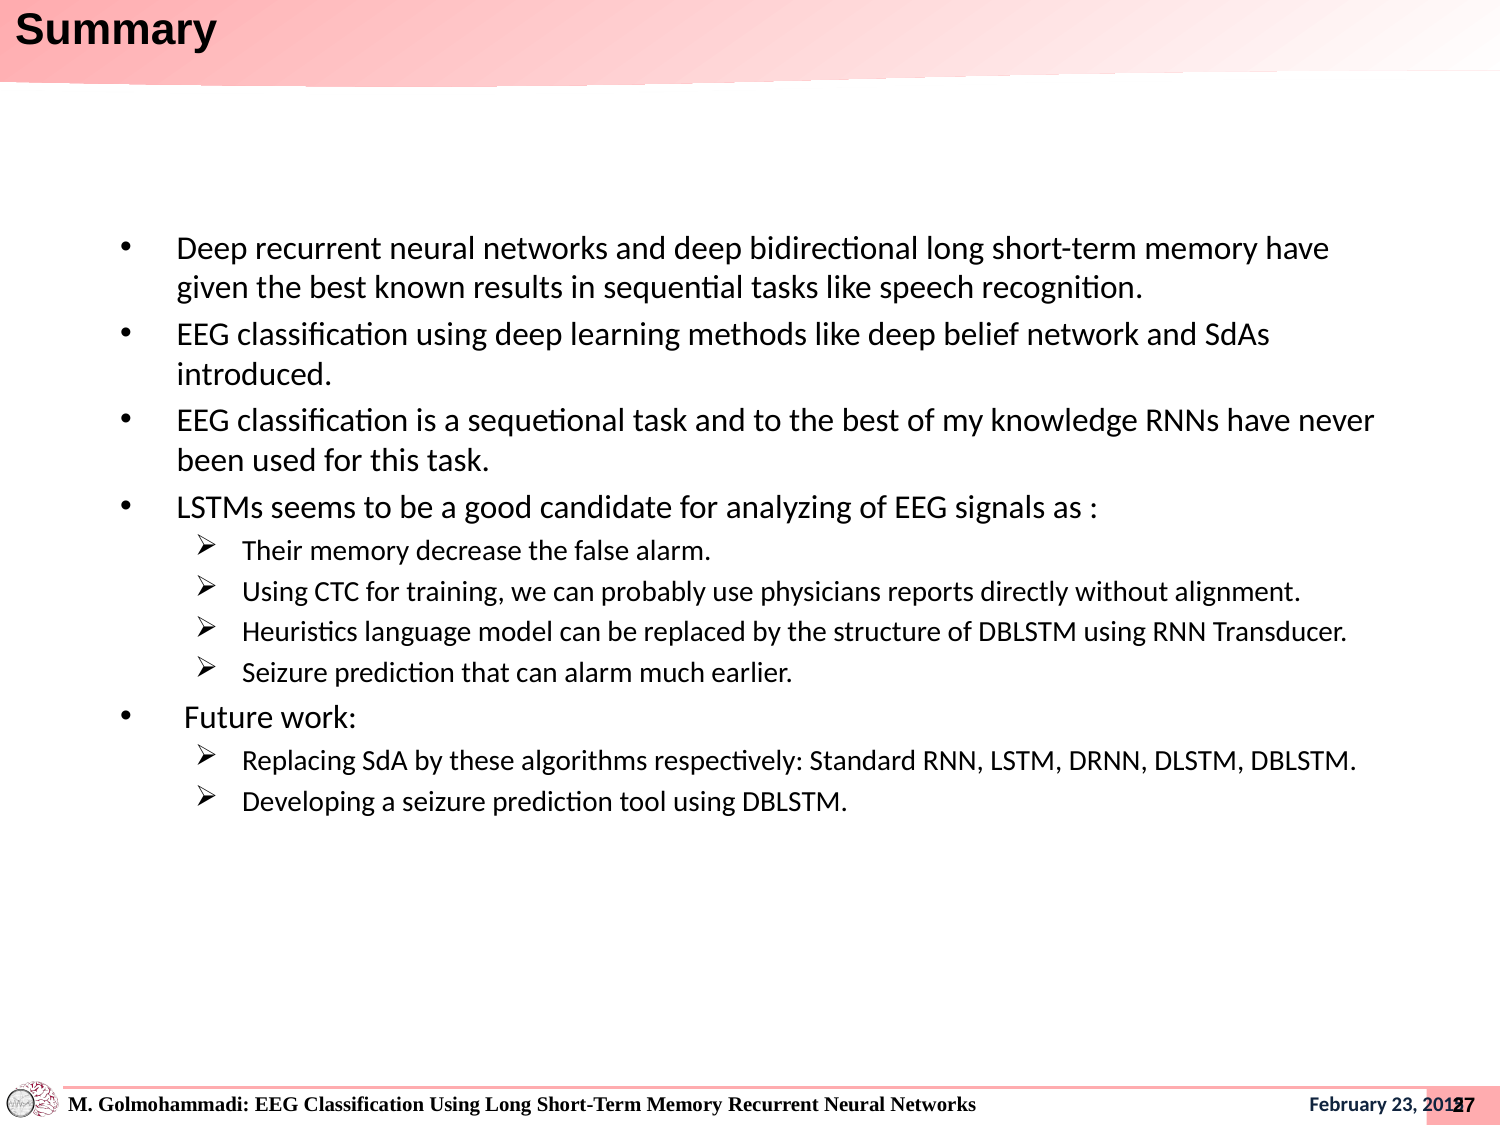

# Summary
Deep recurrent neural networks and deep bidirectional long short-term memory have given the best known results in sequential tasks like speech recognition.
EEG classification using deep learning methods like deep belief network and SdAs introduced.
EEG classification is a sequetional task and to the best of my knowledge RNNs have never been used for this task.
LSTMs seems to be a good candidate for analyzing of EEG signals as :
Their memory decrease the false alarm.
Using CTC for training, we can probably use physicians reports directly without alignment.
Heuristics language model can be replaced by the structure of DBLSTM using RNN Transducer.
Seizure prediction that can alarm much earlier.
 Future work:
Replacing SdA by these algorithms respectively: Standard RNN, LSTM, DRNN, DLSTM, DBLSTM.
Developing a seizure prediction tool using DBLSTM.